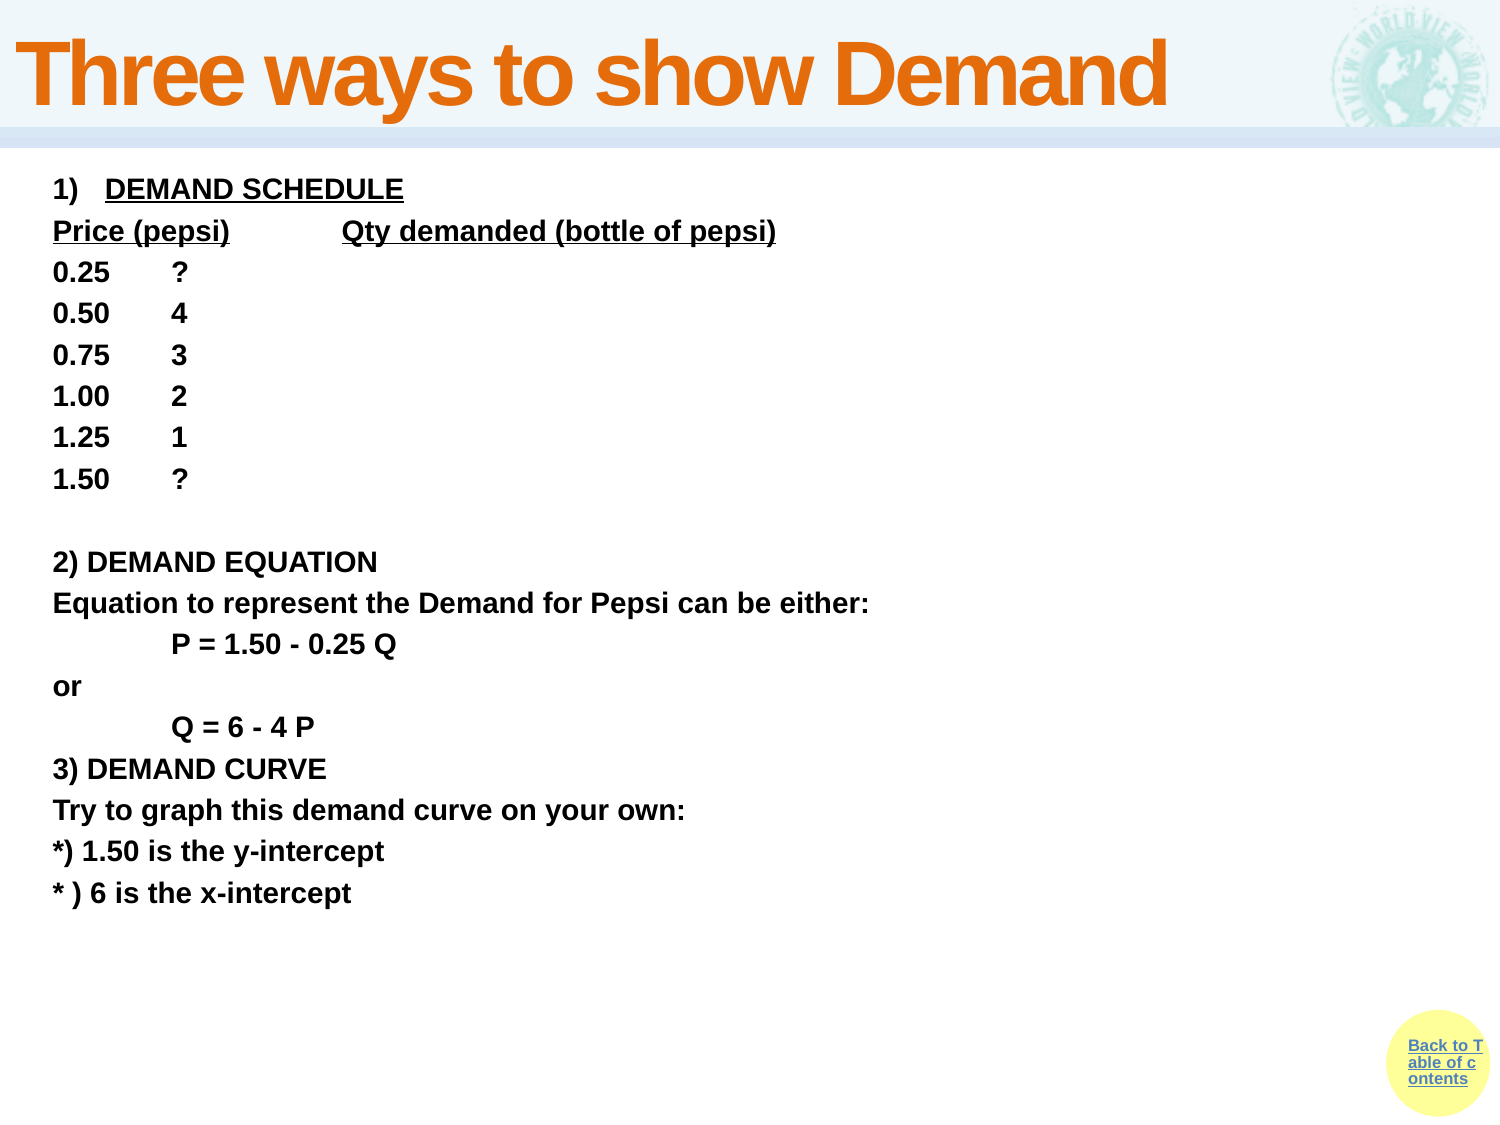

# Three ways to show Demand
DEMAND SCHEDULE
Price (pepsi)		Qty demanded (bottle of pepsi)
0.25			?
0.50			4
0.75			3
1.00			2
1.25			1
1.50			?

2) DEMAND EQUATION
Equation to represent the Demand for Pepsi can be either:
		P = 1.50 - 0.25 Q
or
		Q = 6 - 4 P
3) DEMAND CURVE
Try to graph this demand curve on your own:
*) 1.50 is the y-intercept
* ) 6 is the x-intercept